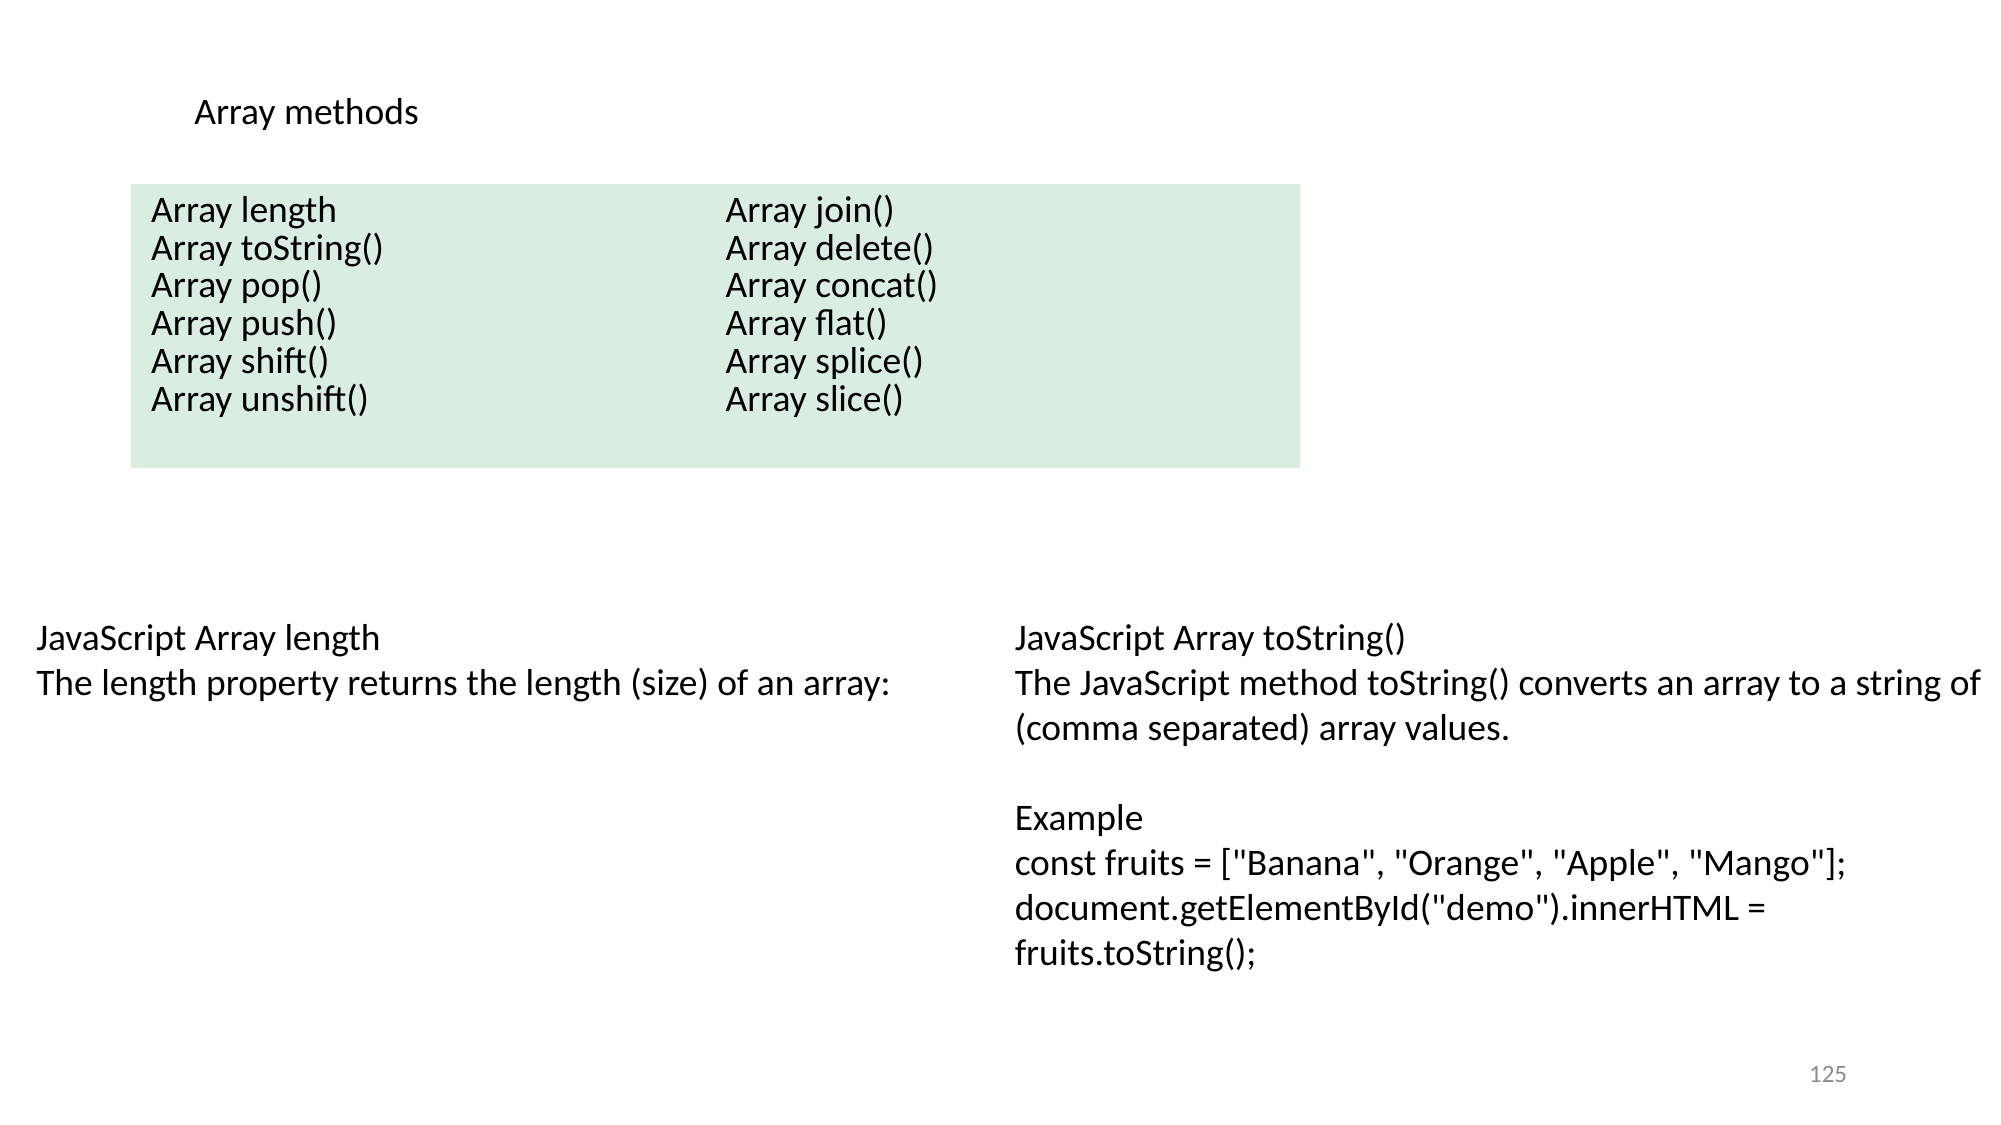

Array methods
| Array length Array toString() Array pop() Array push() Array shift() Array unshift() | Array join() Array delete() Array concat() Array flat() Array splice() Array slice() |
| --- | --- |
JavaScript Array length
The length property returns the length (size) of an array:
JavaScript Array toString()
The JavaScript method toString() converts an array to a string of (comma separated) array values.

Example
const fruits = ["Banana", "Orange", "Apple", "Mango"];
document.getElementById("demo").innerHTML = fruits.toString();
125